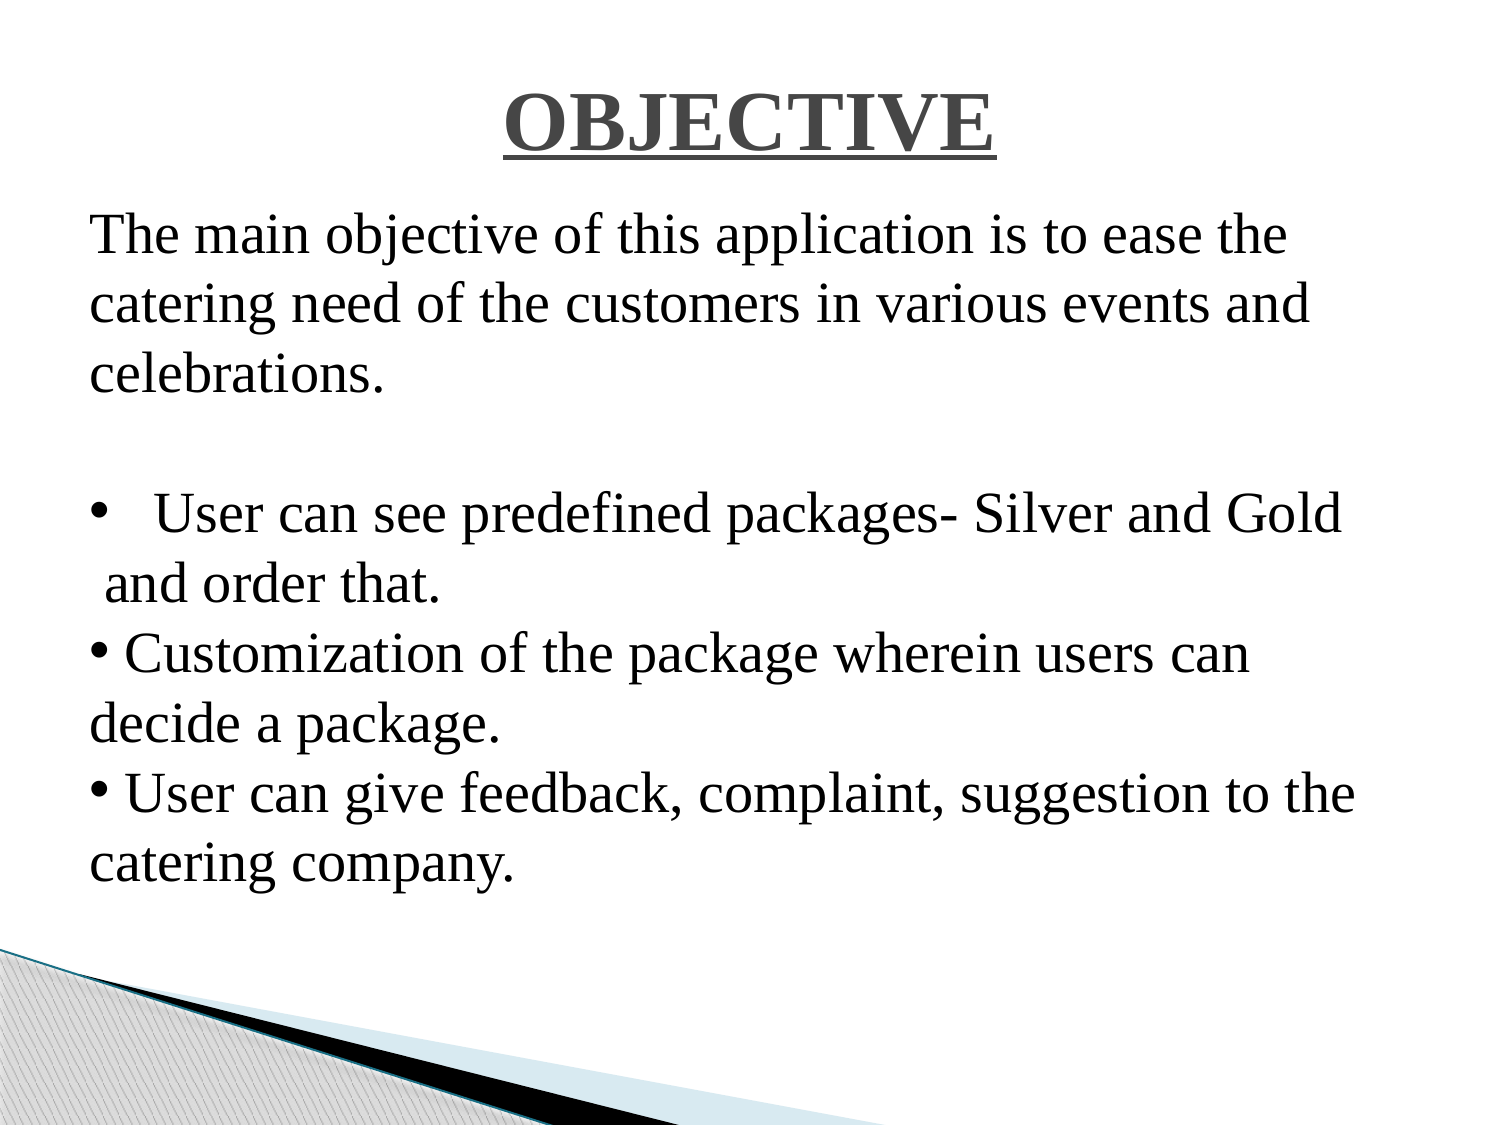

# OBJECTIVE
The main objective of this application is to ease the catering need of the customers in various events and celebrations.

   User can see predefined packages- Silver and Gold      and order that.
 Customization of the package wherein users can decide a package.
 User can give feedback, complaint, suggestion to the catering company.